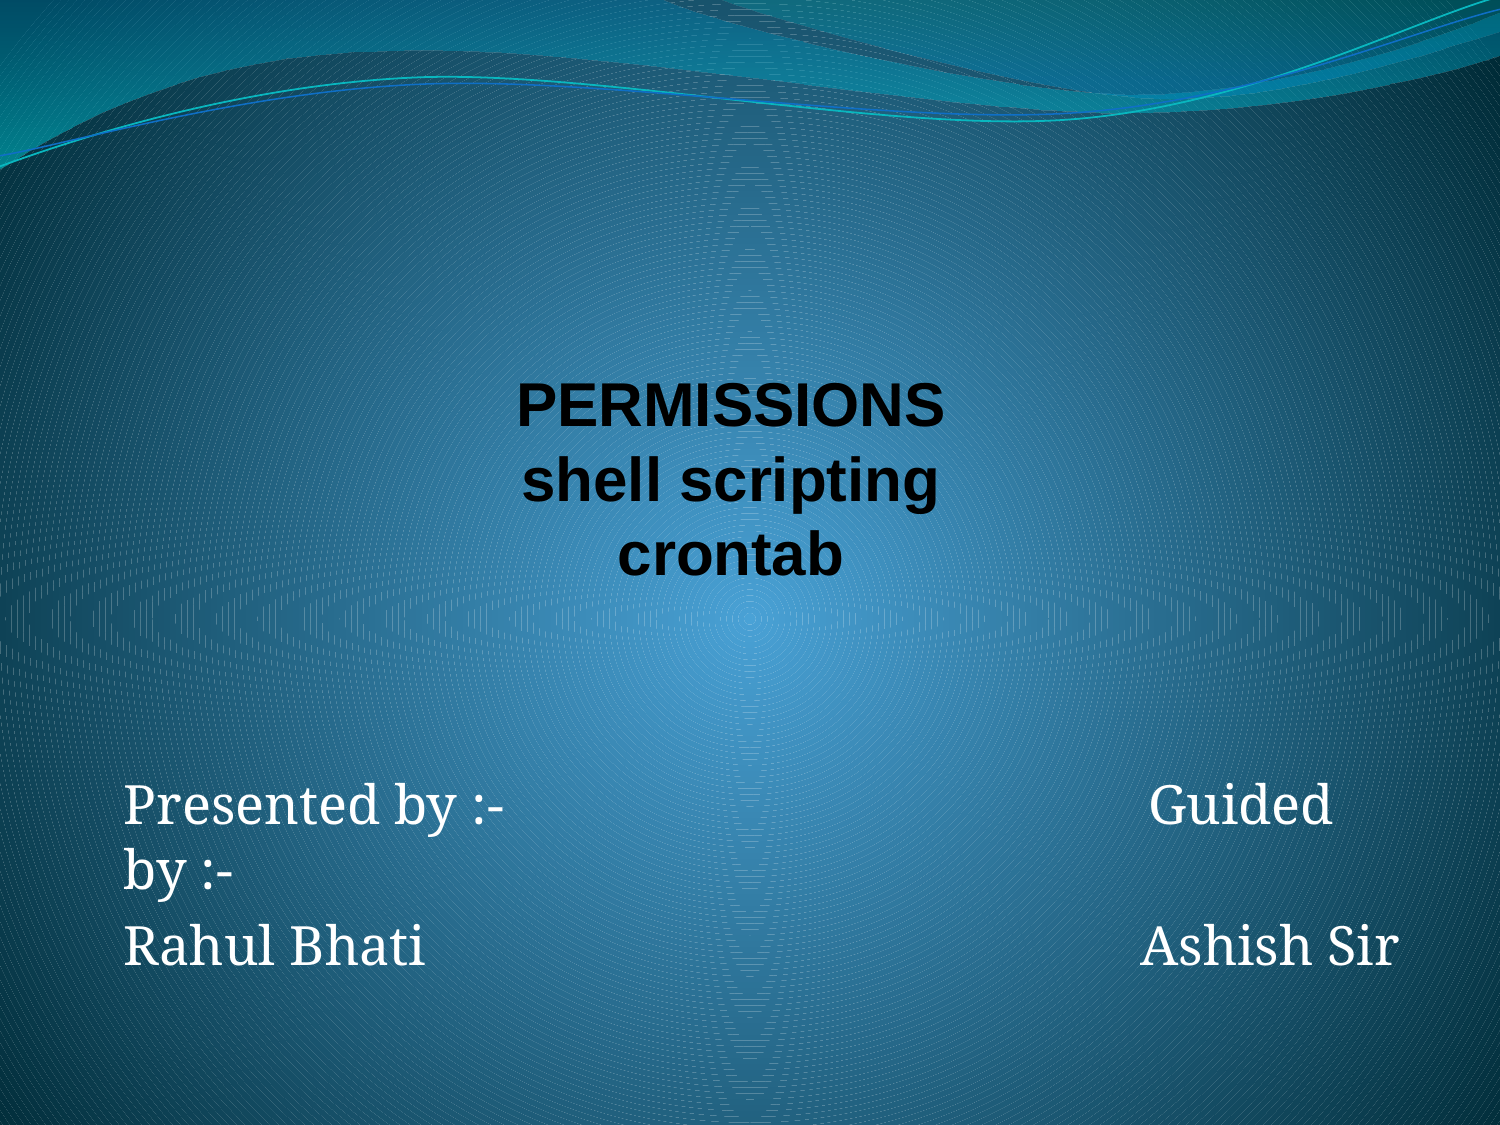

# PERMISSIONS shell scripting crontab
Presented by :-                                              Guided by :-
Rahul Bhati                                                   Ashish Sir